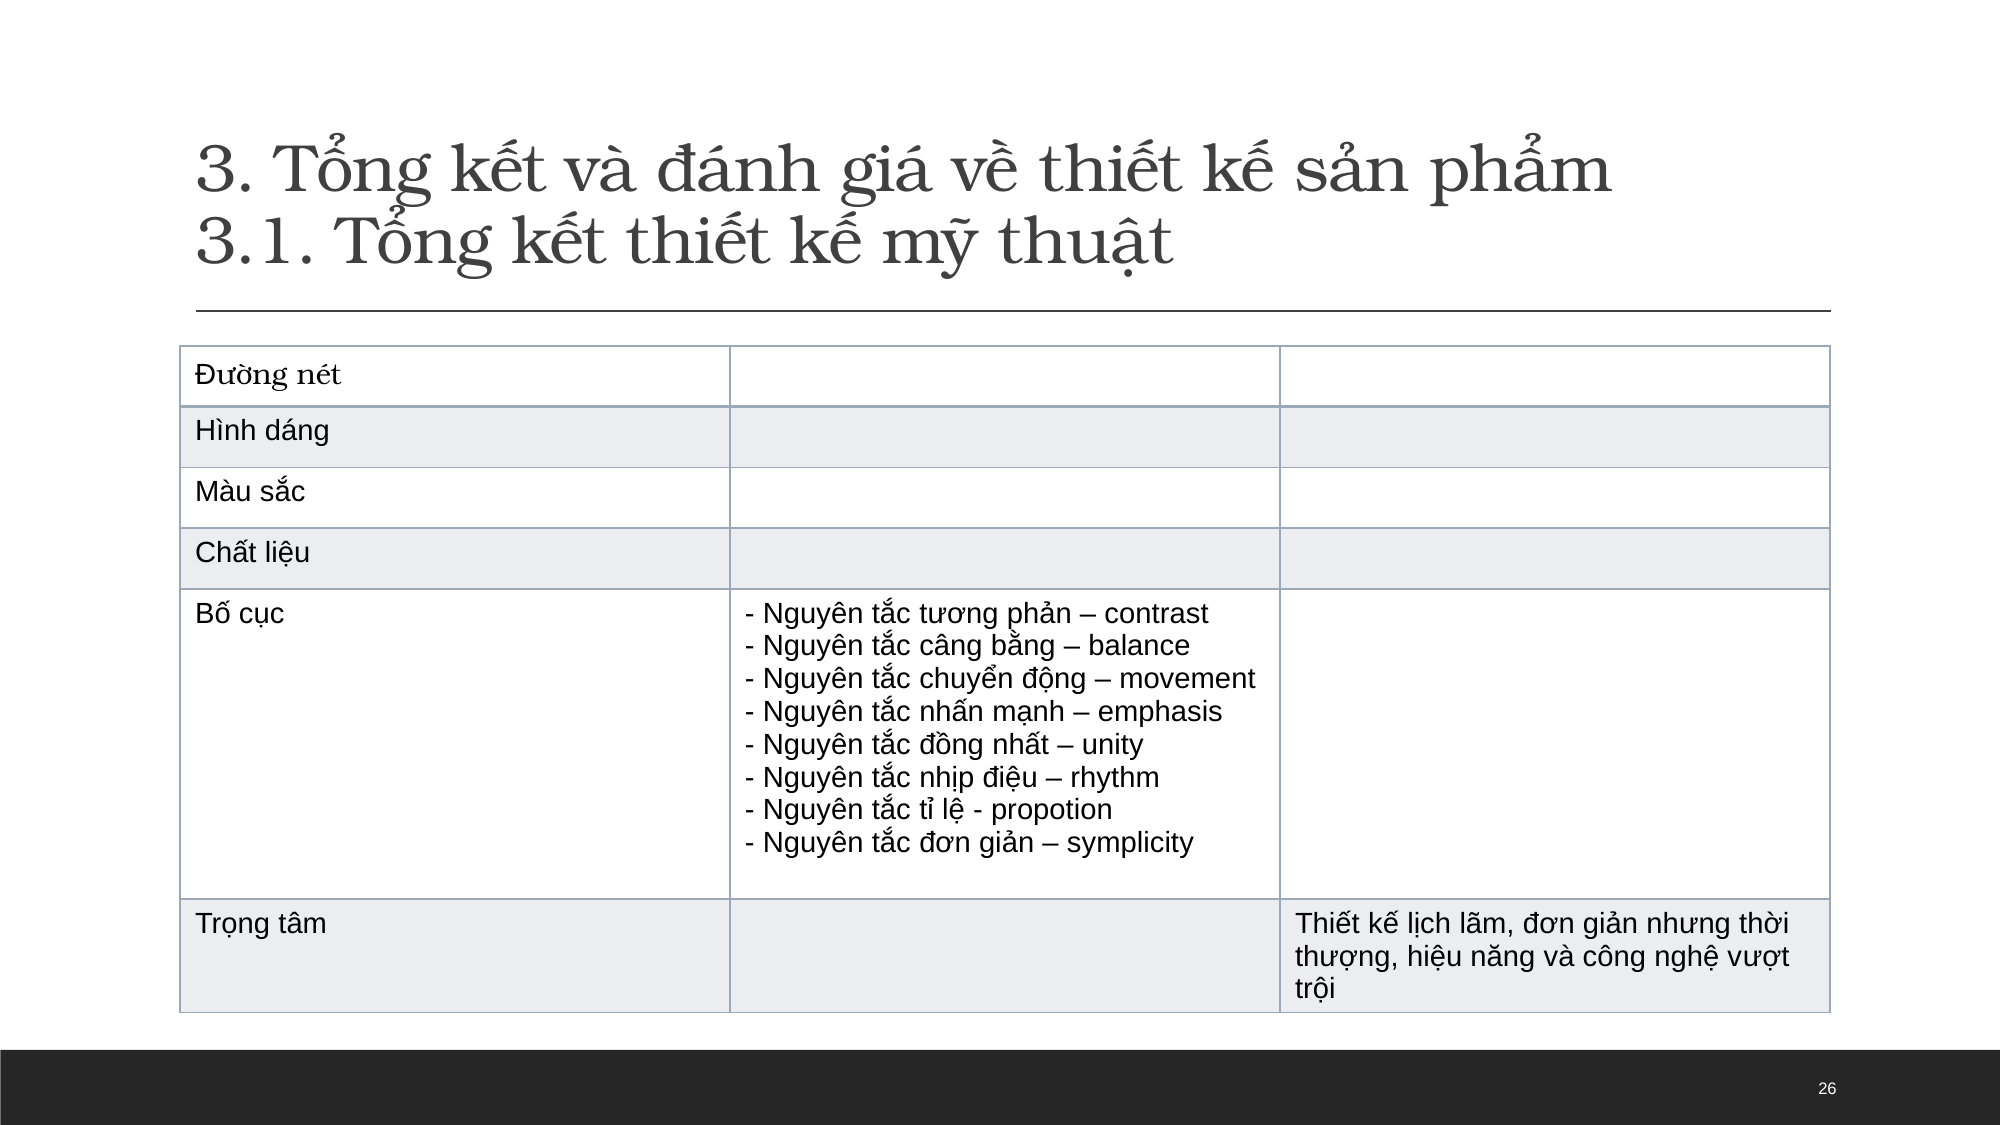

# 3. Tổng kết và đánh giá về thiết kế sản phẩm 3.1. Tổng kết thiết kế mỹ thuật
| Đường nét |  |  |
| --- | --- | --- |
| Hình dáng |  |  |
| Màu sắc |  |  |
| Chất liệu |  |  |
| Bố cục | - Nguyên tắc tương phản – contrast - Nguyên tắc câng bằng – balance - Nguyên tắc chuyển động – movement - Nguyên tắc nhấn mạnh – emphasis - Nguyên tắc đồng nhất – unity - Nguyên tắc nhịp điệu – rhythm - Nguyên tắc tỉ lệ - propotion - Nguyên tắc đơn giản – symplicity |  |
| Trọng tâm |  | Thiết kế lịch lãm, đơn giản nhưng thời thượng, hiệu năng và công nghệ vượt trội |
26